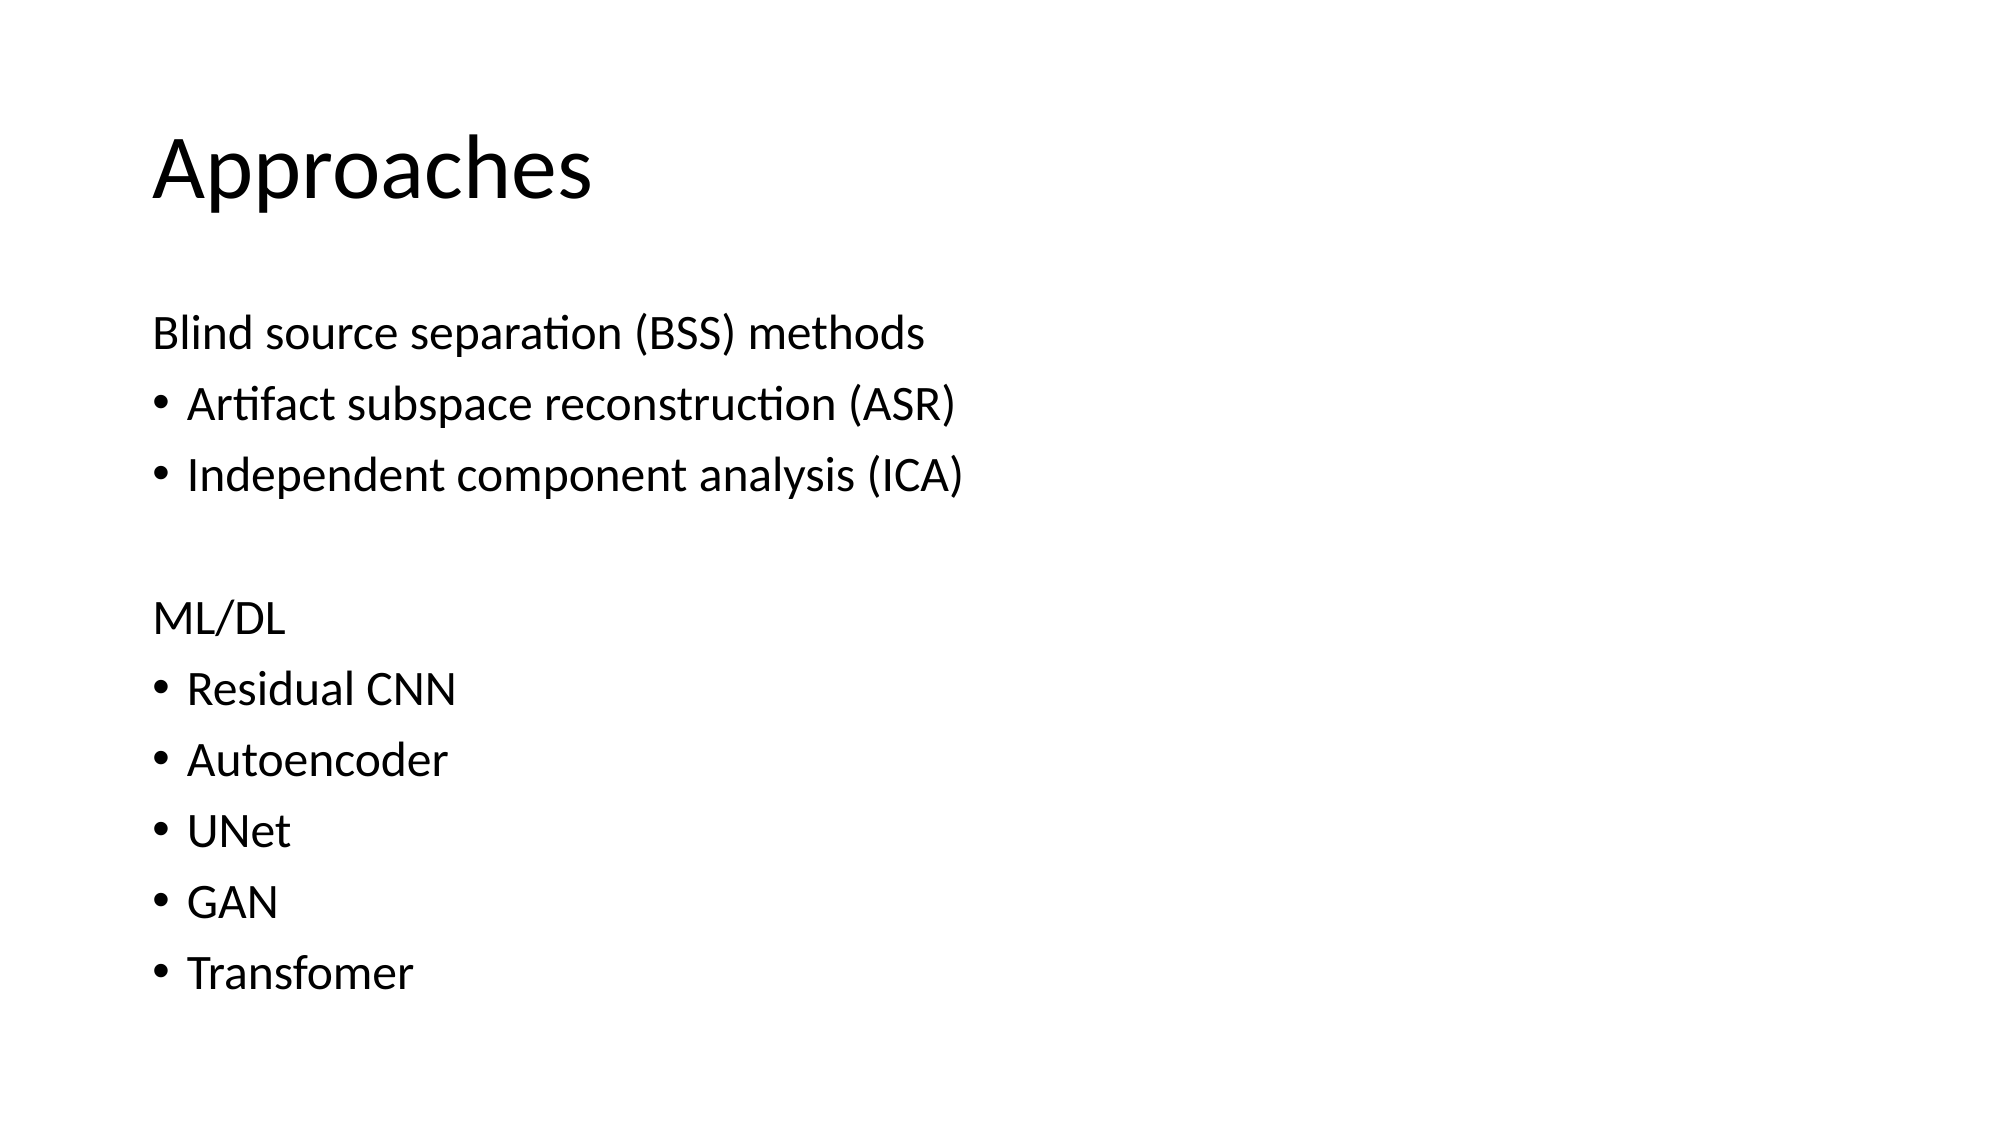

# Approaches
Blind source separation (BSS) methods
Artifact subspace reconstruction (ASR)
Independent component analysis (ICA)

ML/DL
Residual CNN
Autoencoder
UNet
GAN
Transfomer